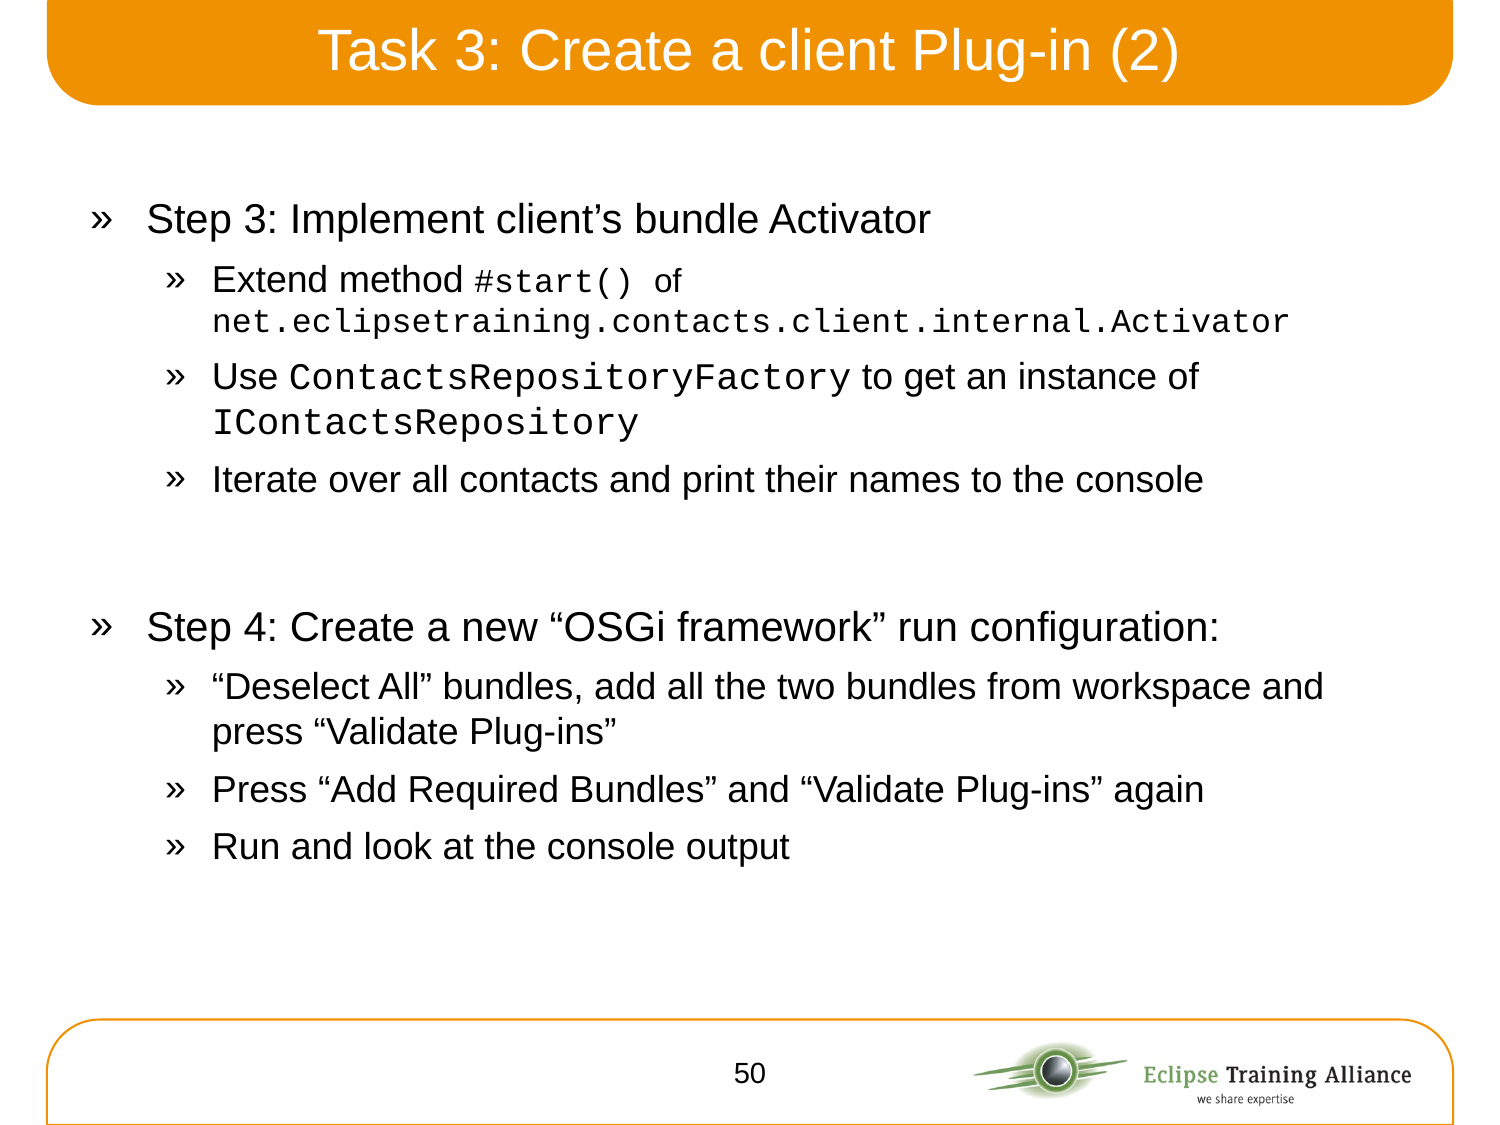

# Task 3: Create a client Plug-in (2)
Step 3: Implement client’s bundle Activator
Extend method #start() of net.eclipsetraining.contacts.client.internal.Activator
Use ContactsRepositoryFactory to get an instance of IContactsRepository
Iterate over all contacts and print their names to the console

Step 4: Create a new “OSGi framework” run configuration:
“Deselect All” bundles, add all the two bundles from workspace and press “Validate Plug-ins”
Press “Add Required Bundles” and “Validate Plug-ins” again
Run and look at the console output